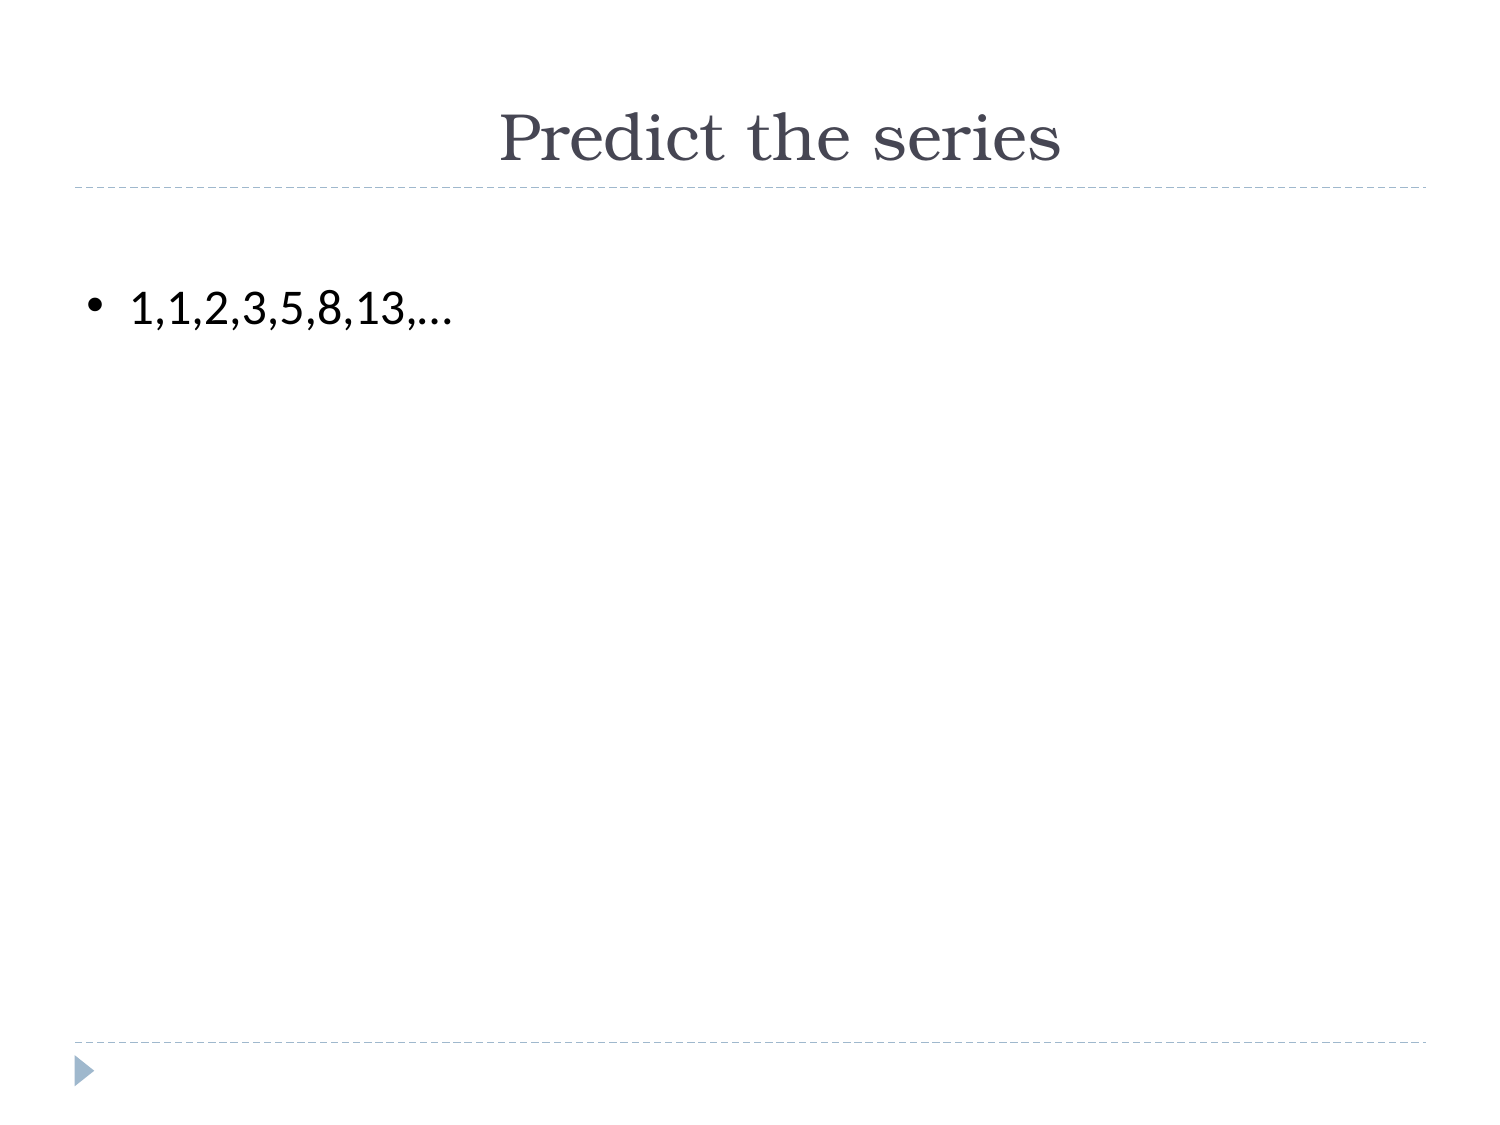

# Predict the series
1,1,2,3,5,8,13,…
University of Warwick
Data Mining
12